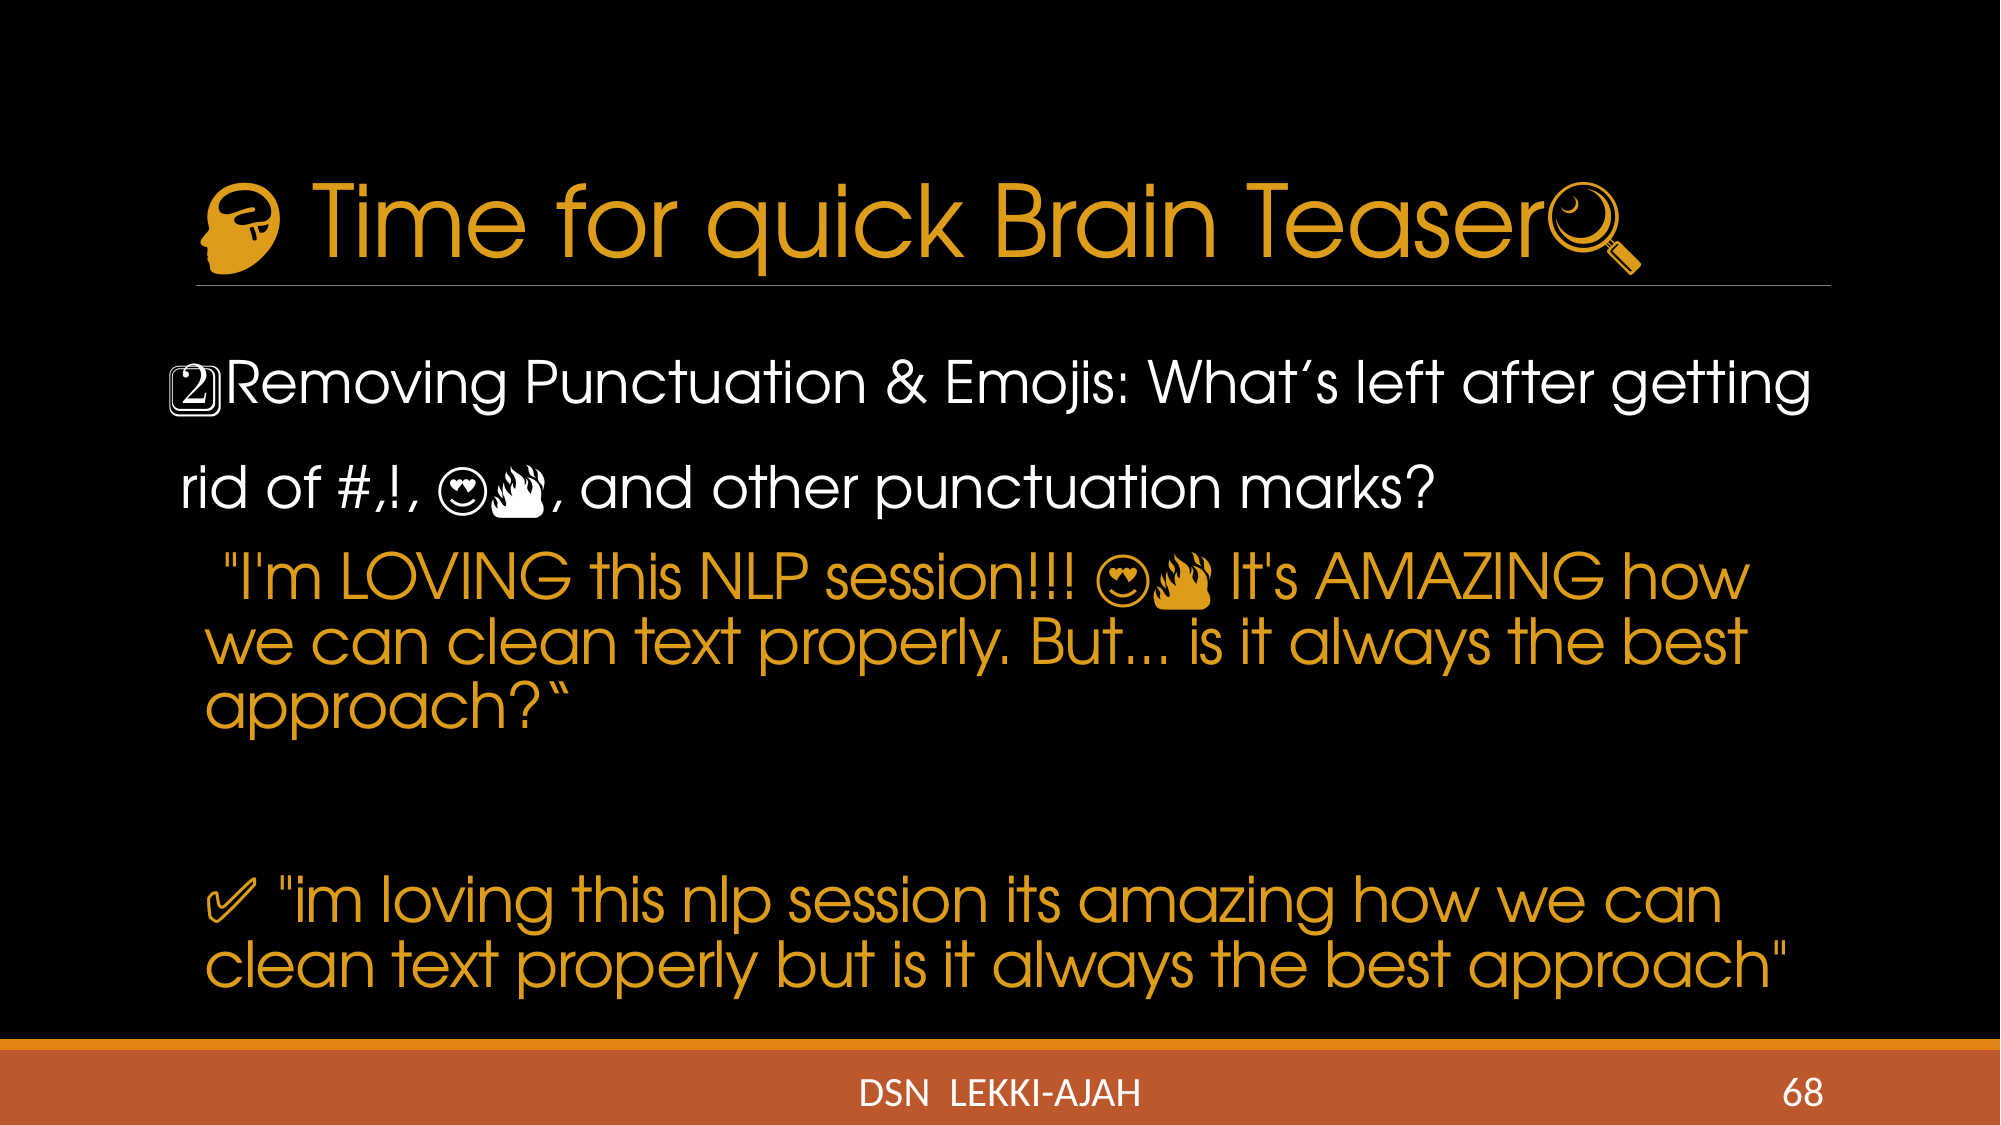

# 🧠 Time for quick Brain Teaser🔍
2️⃣ Removing Punctuation & Emojis: What’s left after getting rid of #,!, 😍🔥, and other punctuation marks?
 "I'm LOVING this NLP session!!! 😍🔥 It's AMAZING how we can clean text properly. But... is it always the best approach?“

✅ "im loving this nlp session its amazing how we can clean text properly but is it always the best approach"

DSN  LEKKI-AJAH
68